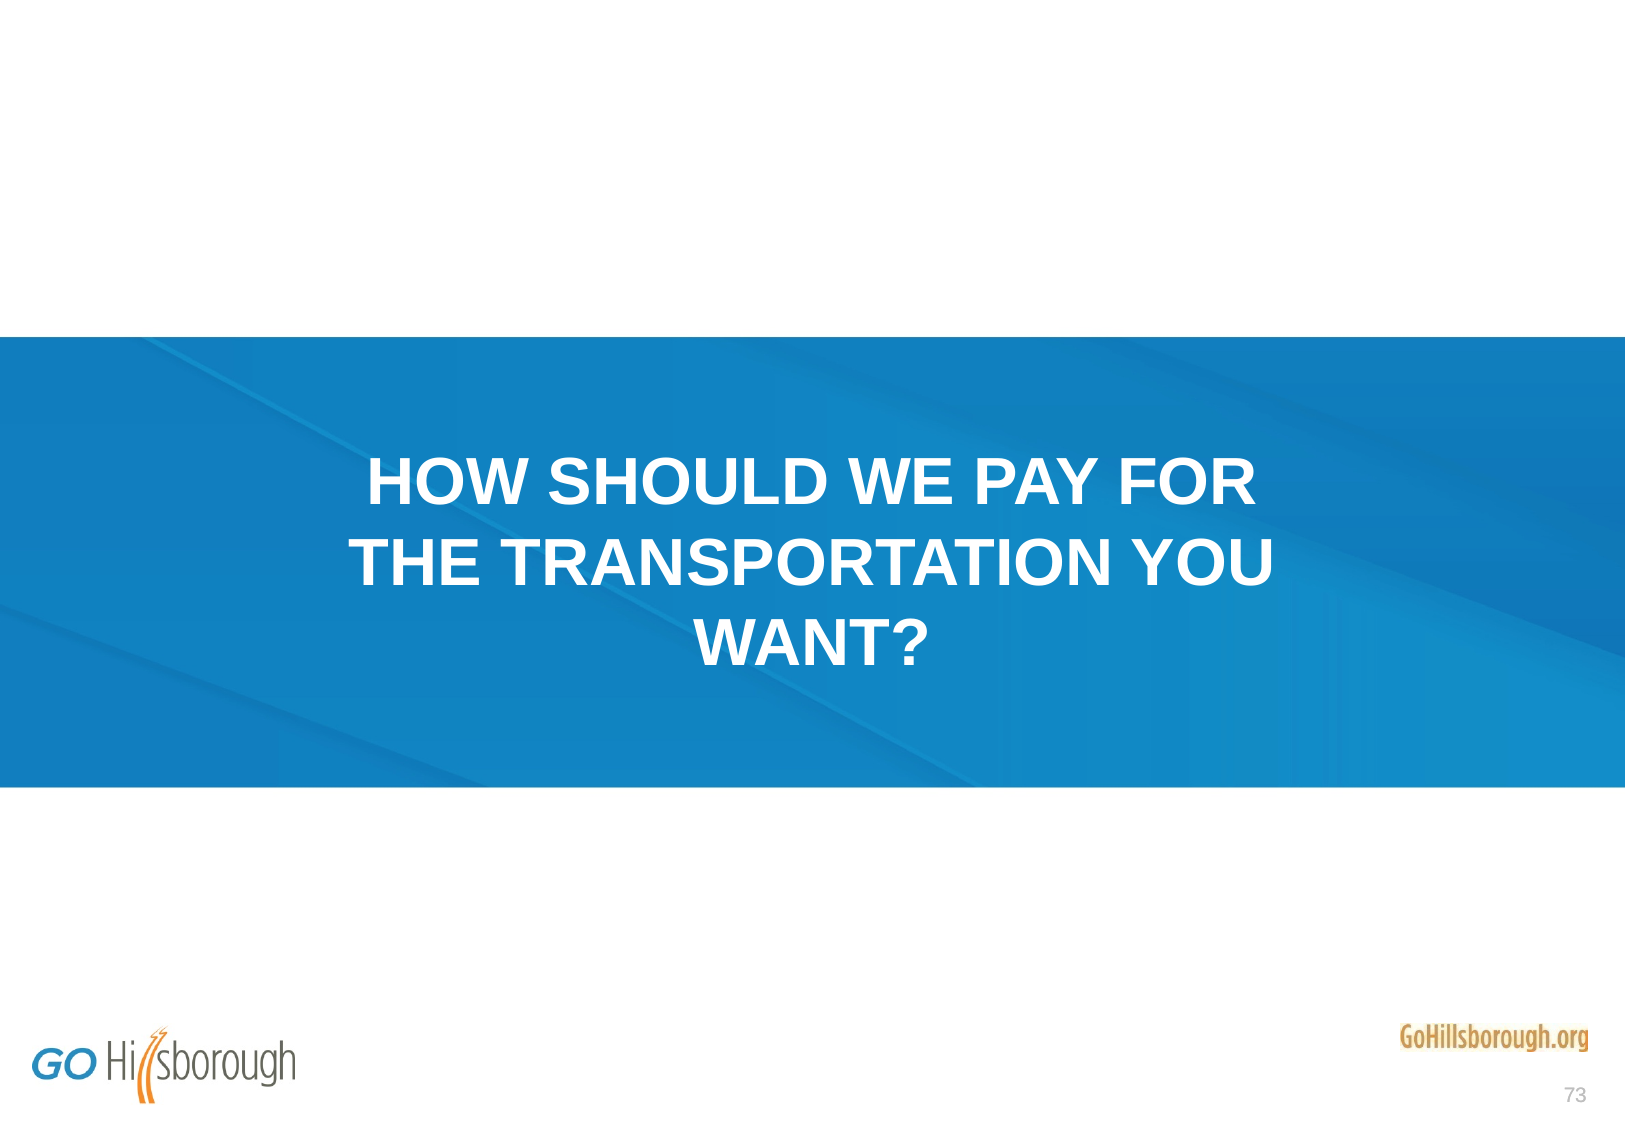

# HOW SHOULD WE PAY FOR THE TRANSPORTATION YOU WANT?